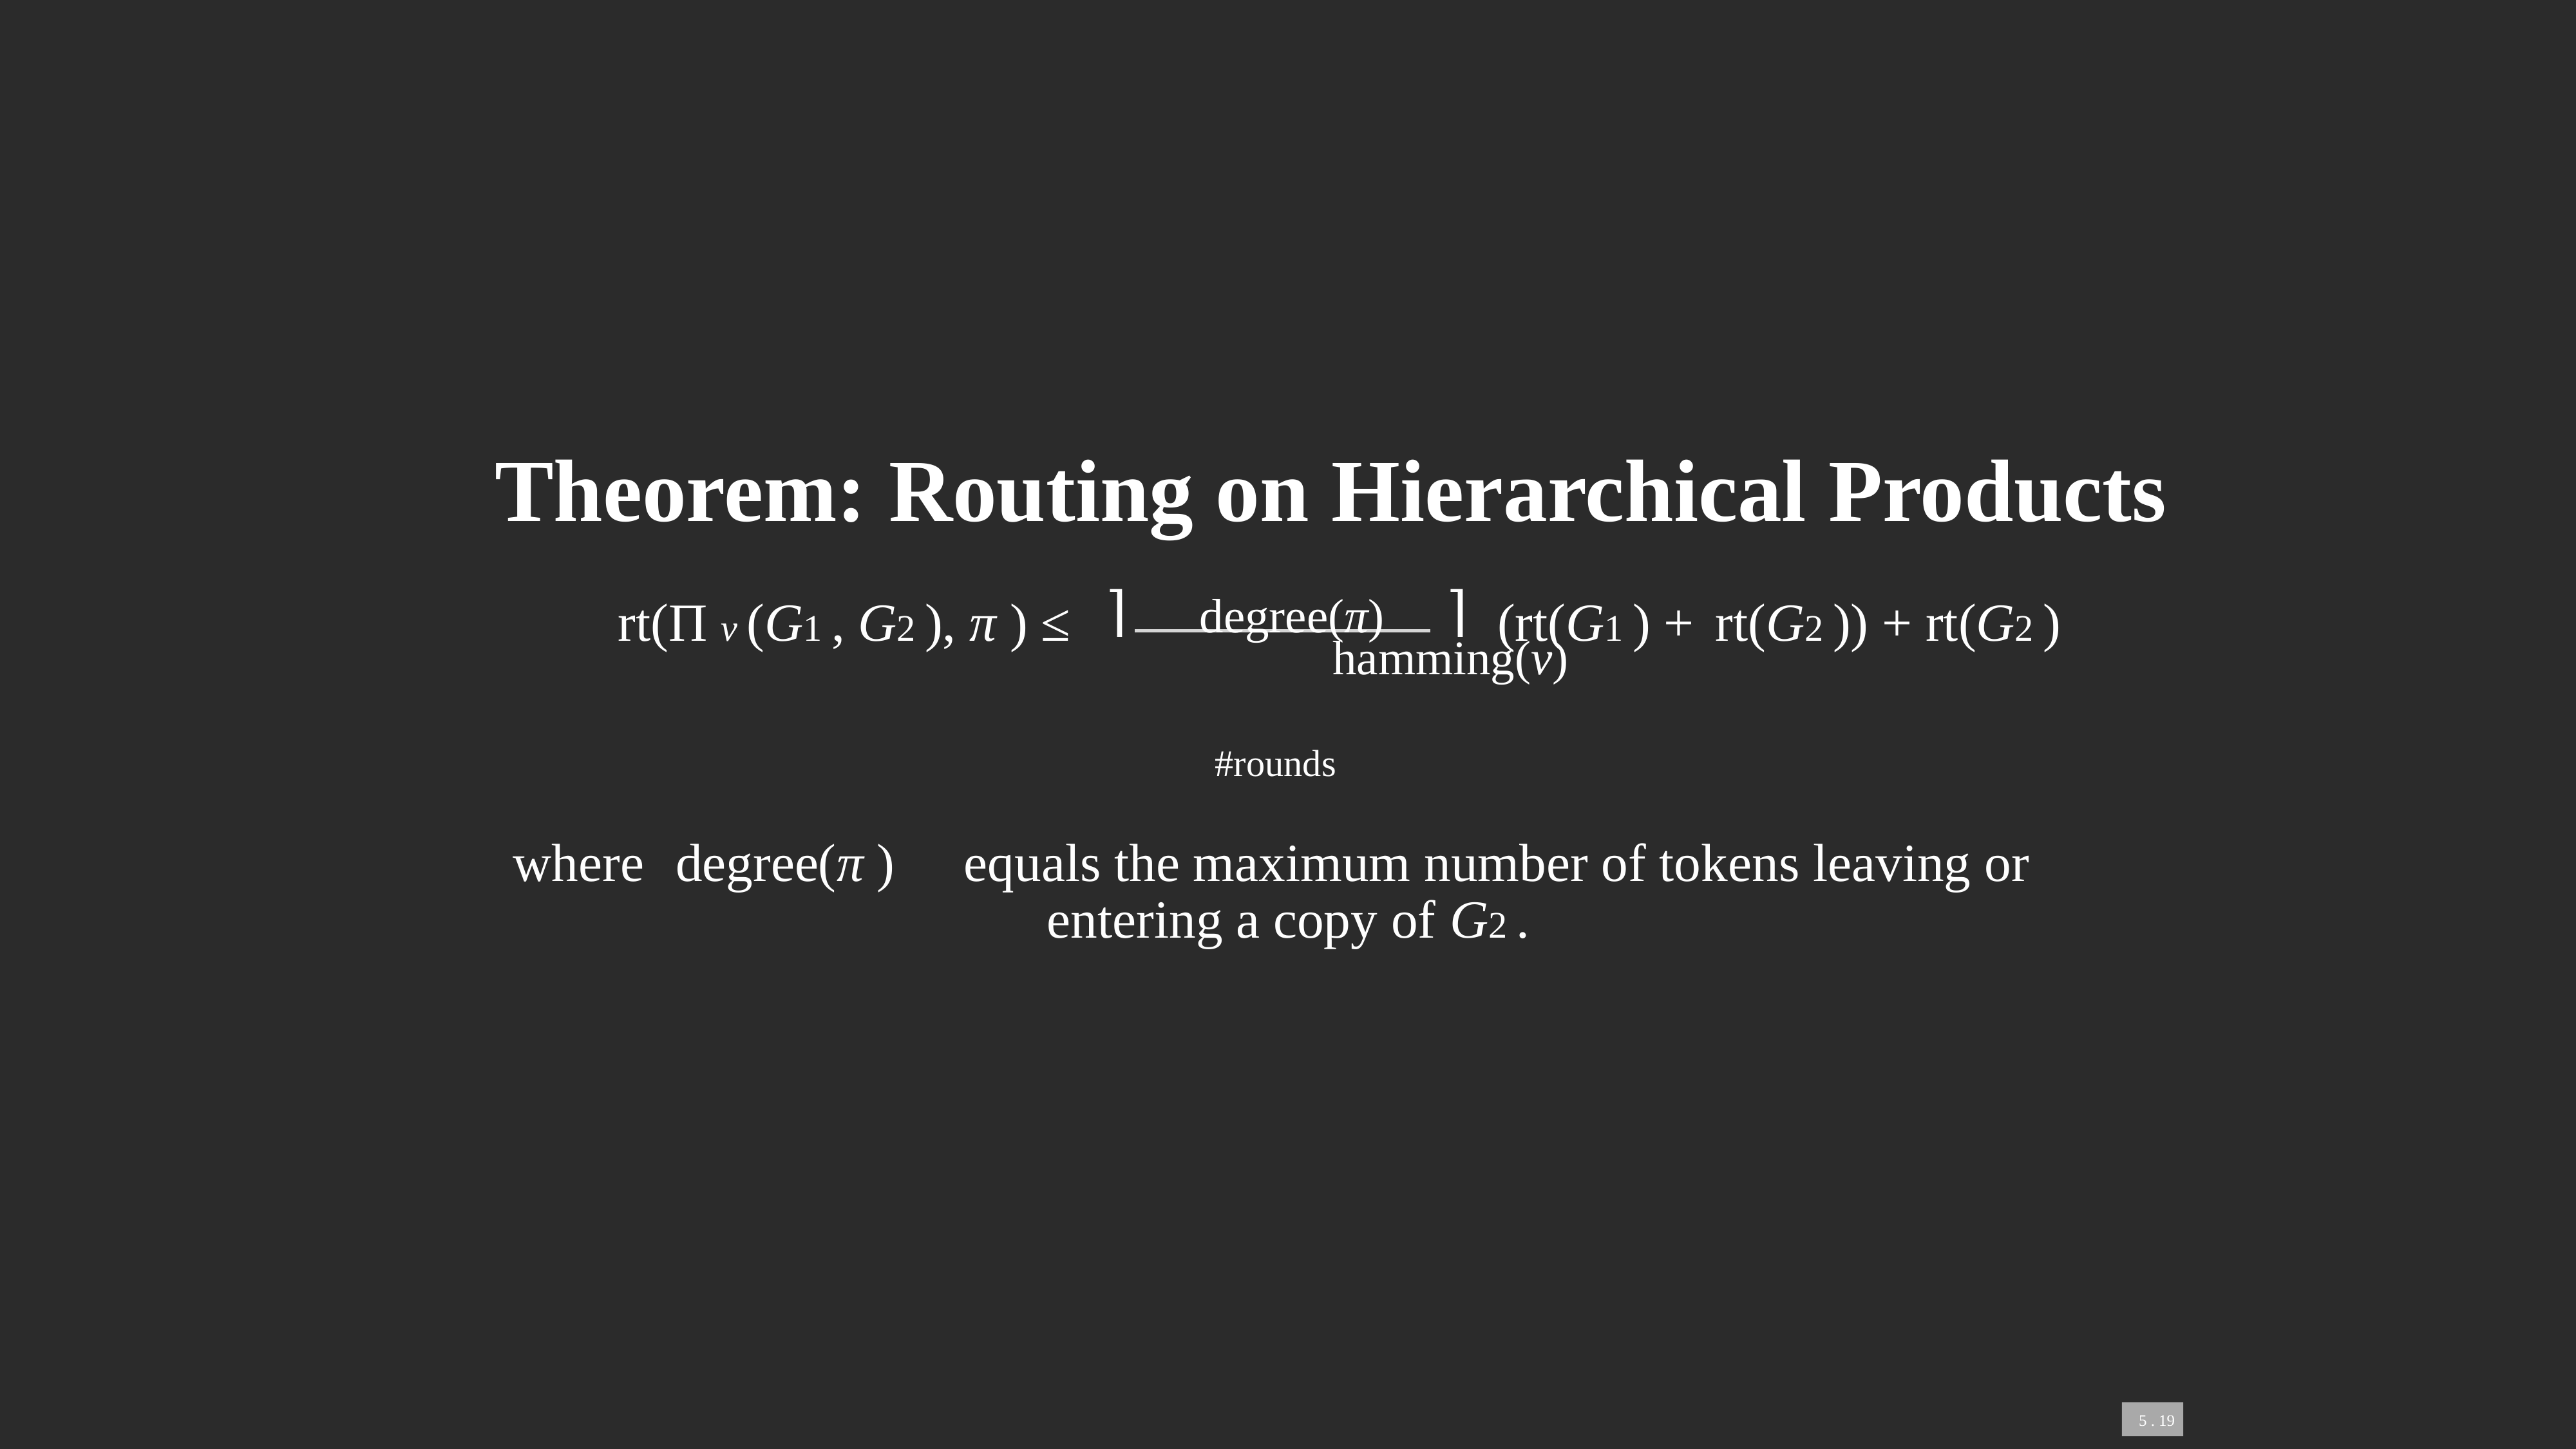

Theorem: Routing on Hierarchical Products
 degree(π)
 ⌉
 ⌉
 rt(Π v (G1 , G2 ), π ) ≤
 (rt(G1 ) +
 rt(G2 )) + rt(G2 )
 hamming(v)

	#rounds
 where
 degree(π )
 equals the maximum number of tokens leaving or

	entering a copy of G2 .

 5 . 19